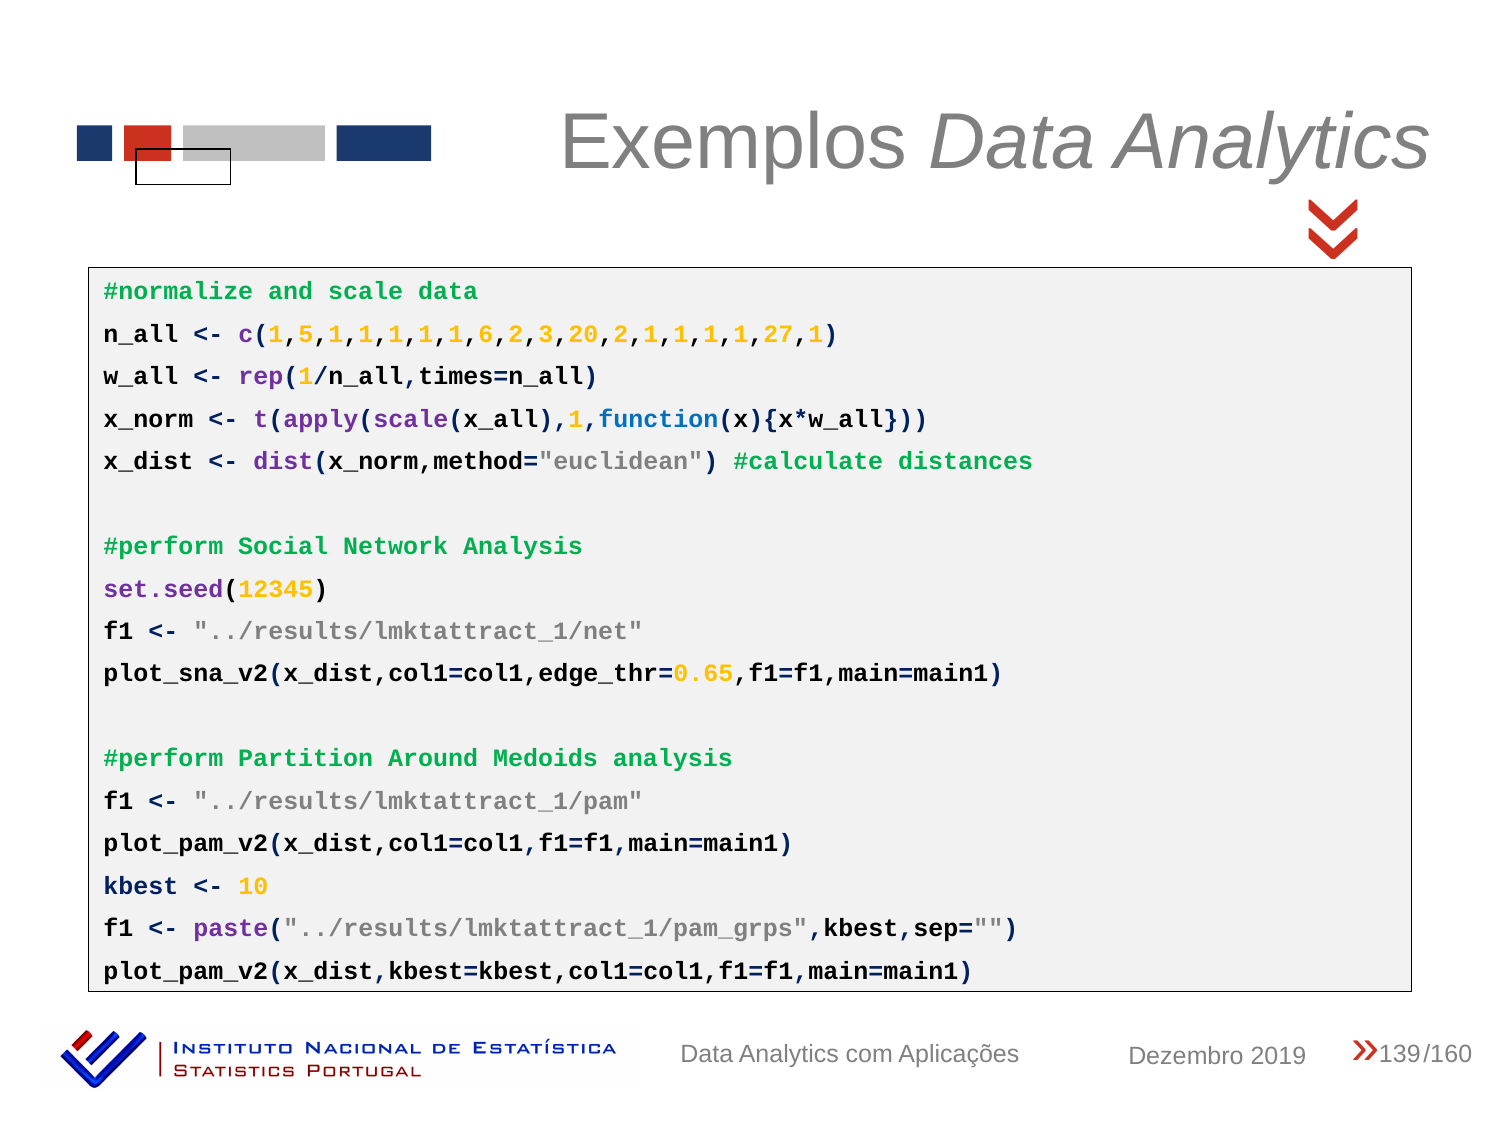

Exemplos Data Analytics
«
#normalize and scale data
n_all <- c(1,5,1,1,1,1,1,6,2,3,20,2,1,1,1,1,27,1)
w_all <- rep(1/n_all,times=n_all)
x_norm <- t(apply(scale(x_all),1,function(x){x*w_all}))
x_dist <- dist(x_norm,method="euclidean") #calculate distances

#perform Social Network Analysis
set.seed(12345)
f1 <- "../results/lmktattract_1/net"
plot_sna_v2(x_dist,col1=col1,edge_thr=0.65,f1=f1,main=main1)

#perform Partition Around Medoids analysis
f1 <- "../results/lmktattract_1/pam"
plot_pam_v2(x_dist,col1=col1,f1=f1,main=main1)
kbest <- 10
f1 <- paste("../results/lmktattract_1/pam_grps",kbest,sep="")
plot_pam_v2(x_dist,kbest=kbest,col1=col1,f1=f1,main=main1)
139